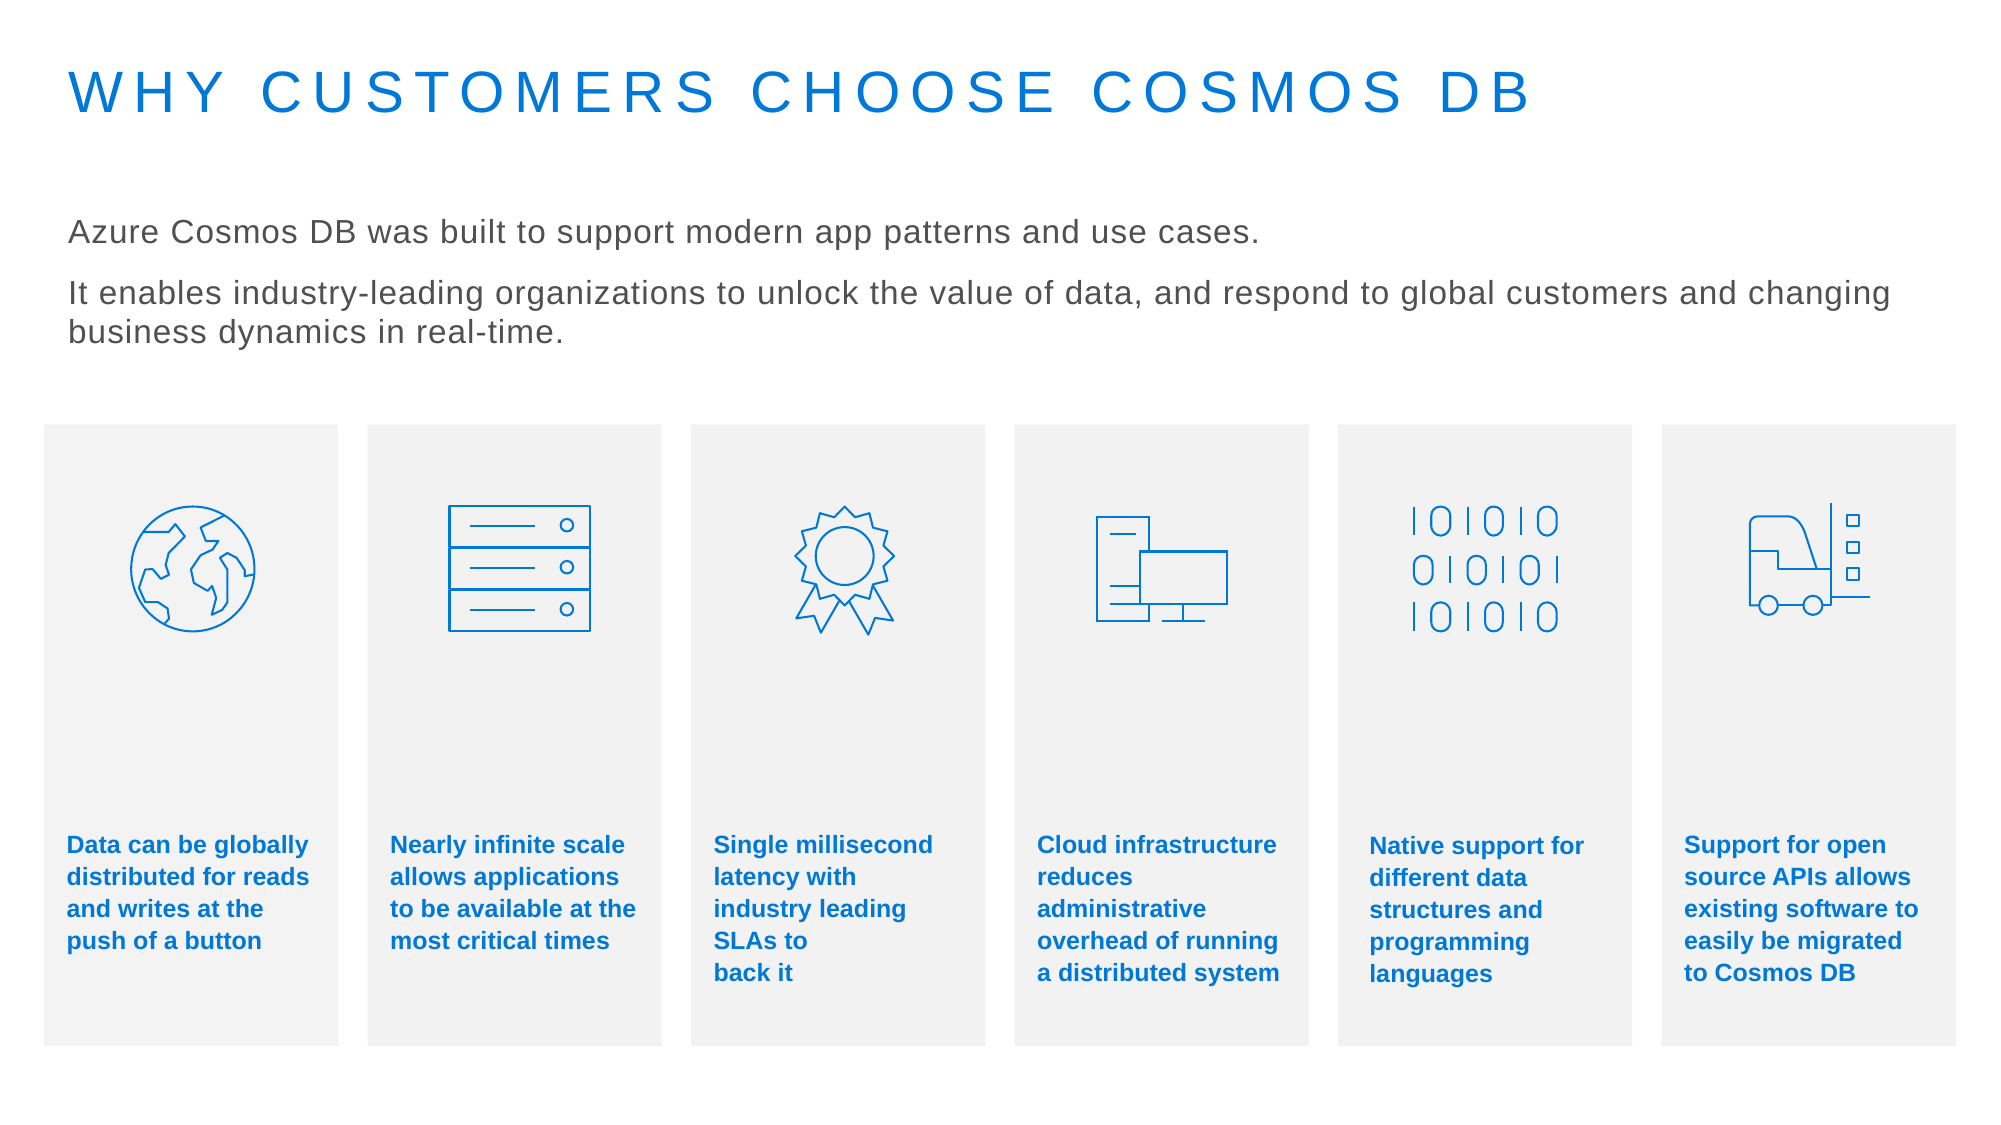

# Why Customers Choose Cosmos DB
Azure Cosmos DB was built to support modern app patterns and use cases.
It enables industry-leading organizations to unlock the value of data, and respond to global customers and changing business dynamics in real-time.

Data can be globally distributed for reads and writes at the push of a button

Nearly infinite scale allows applications to be available at the most critical times

Single millisecond latency with industry leading SLAs to
back it

Cloud infrastructure reduces administrative overhead of running a distributed system

Native support for different data structures and programming languages

Support for open source APIs allows existing software to easily be migrated to Cosmos DB